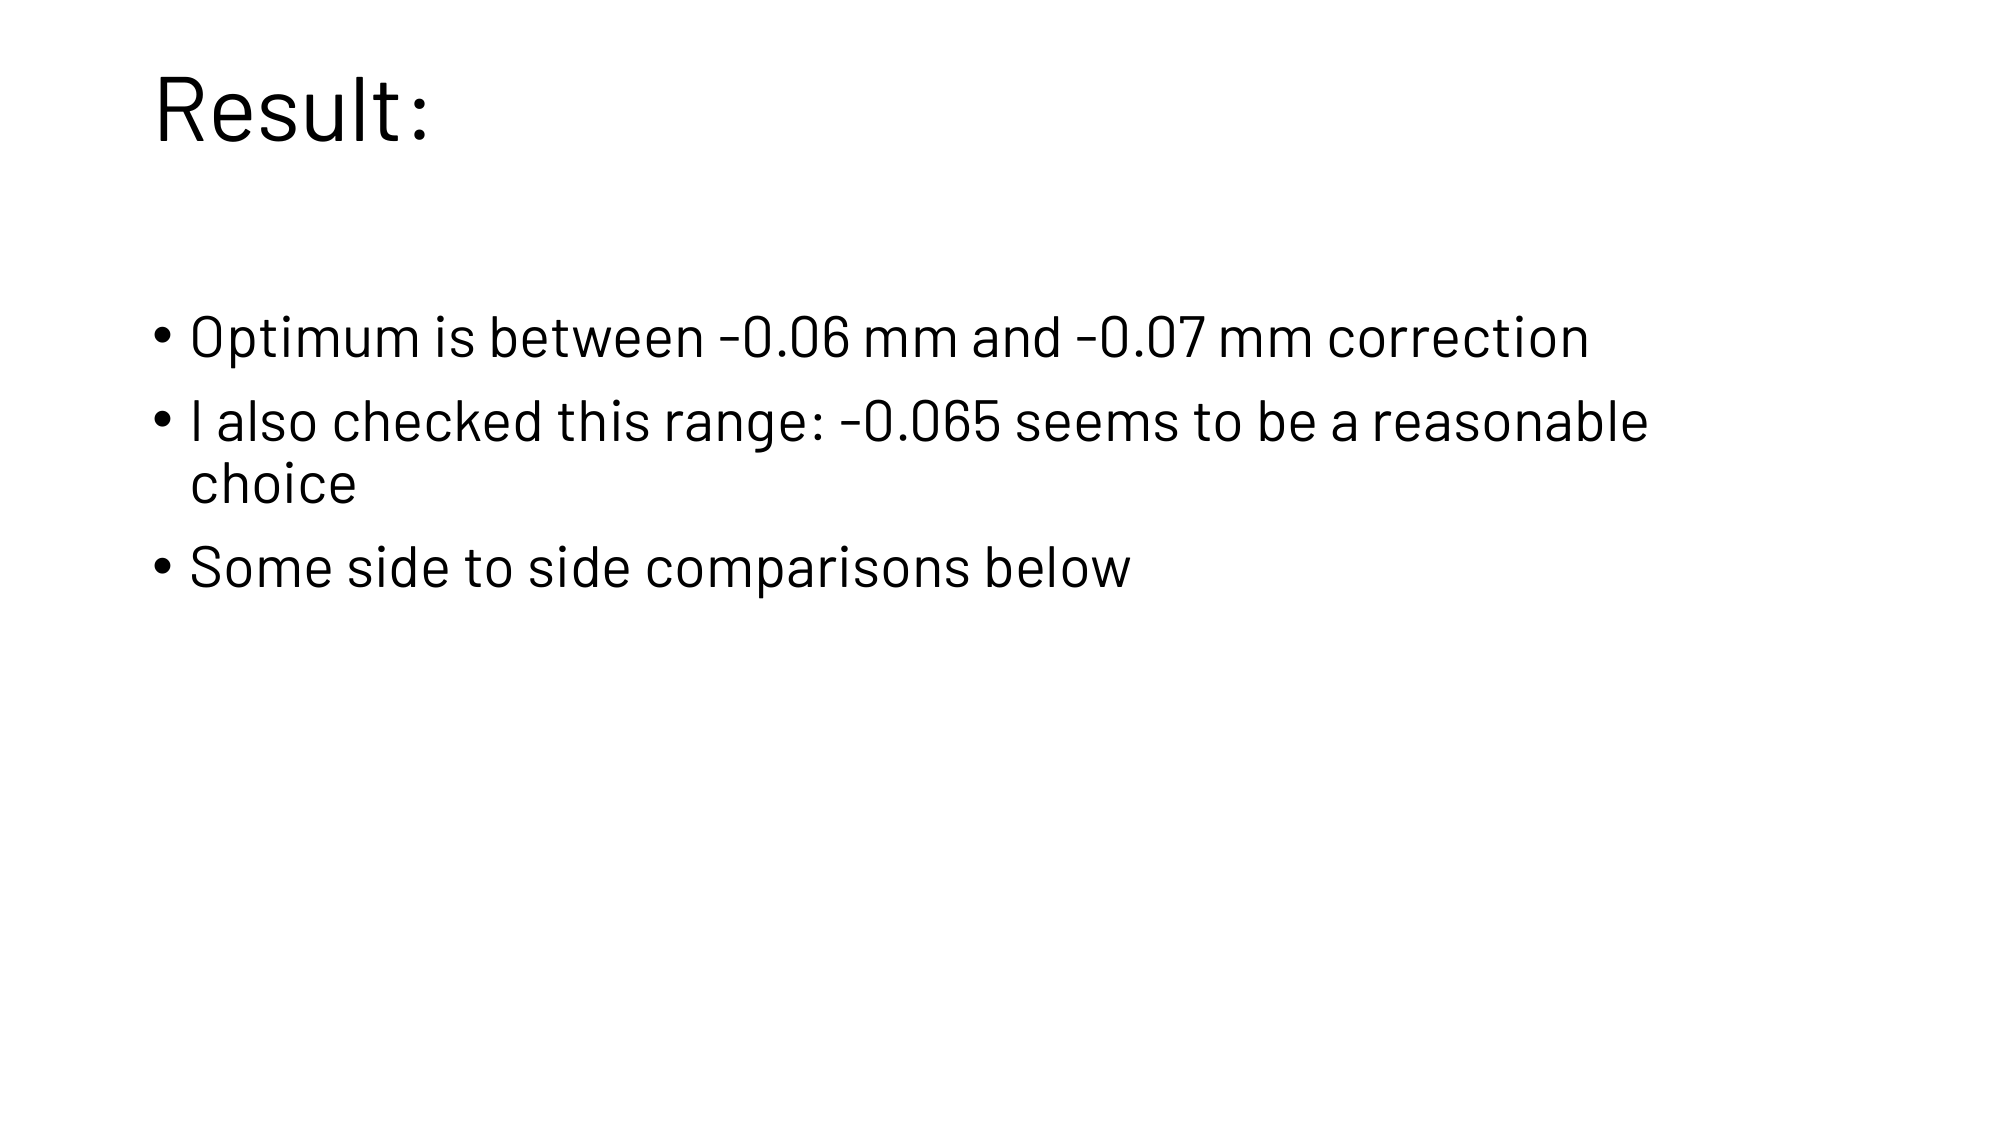

# Result:
Optimum is between -0.06 mm and -0.07 mm correction
I also checked this range: -0.065 seems to be a reasonable choice
Some side to side comparisons below